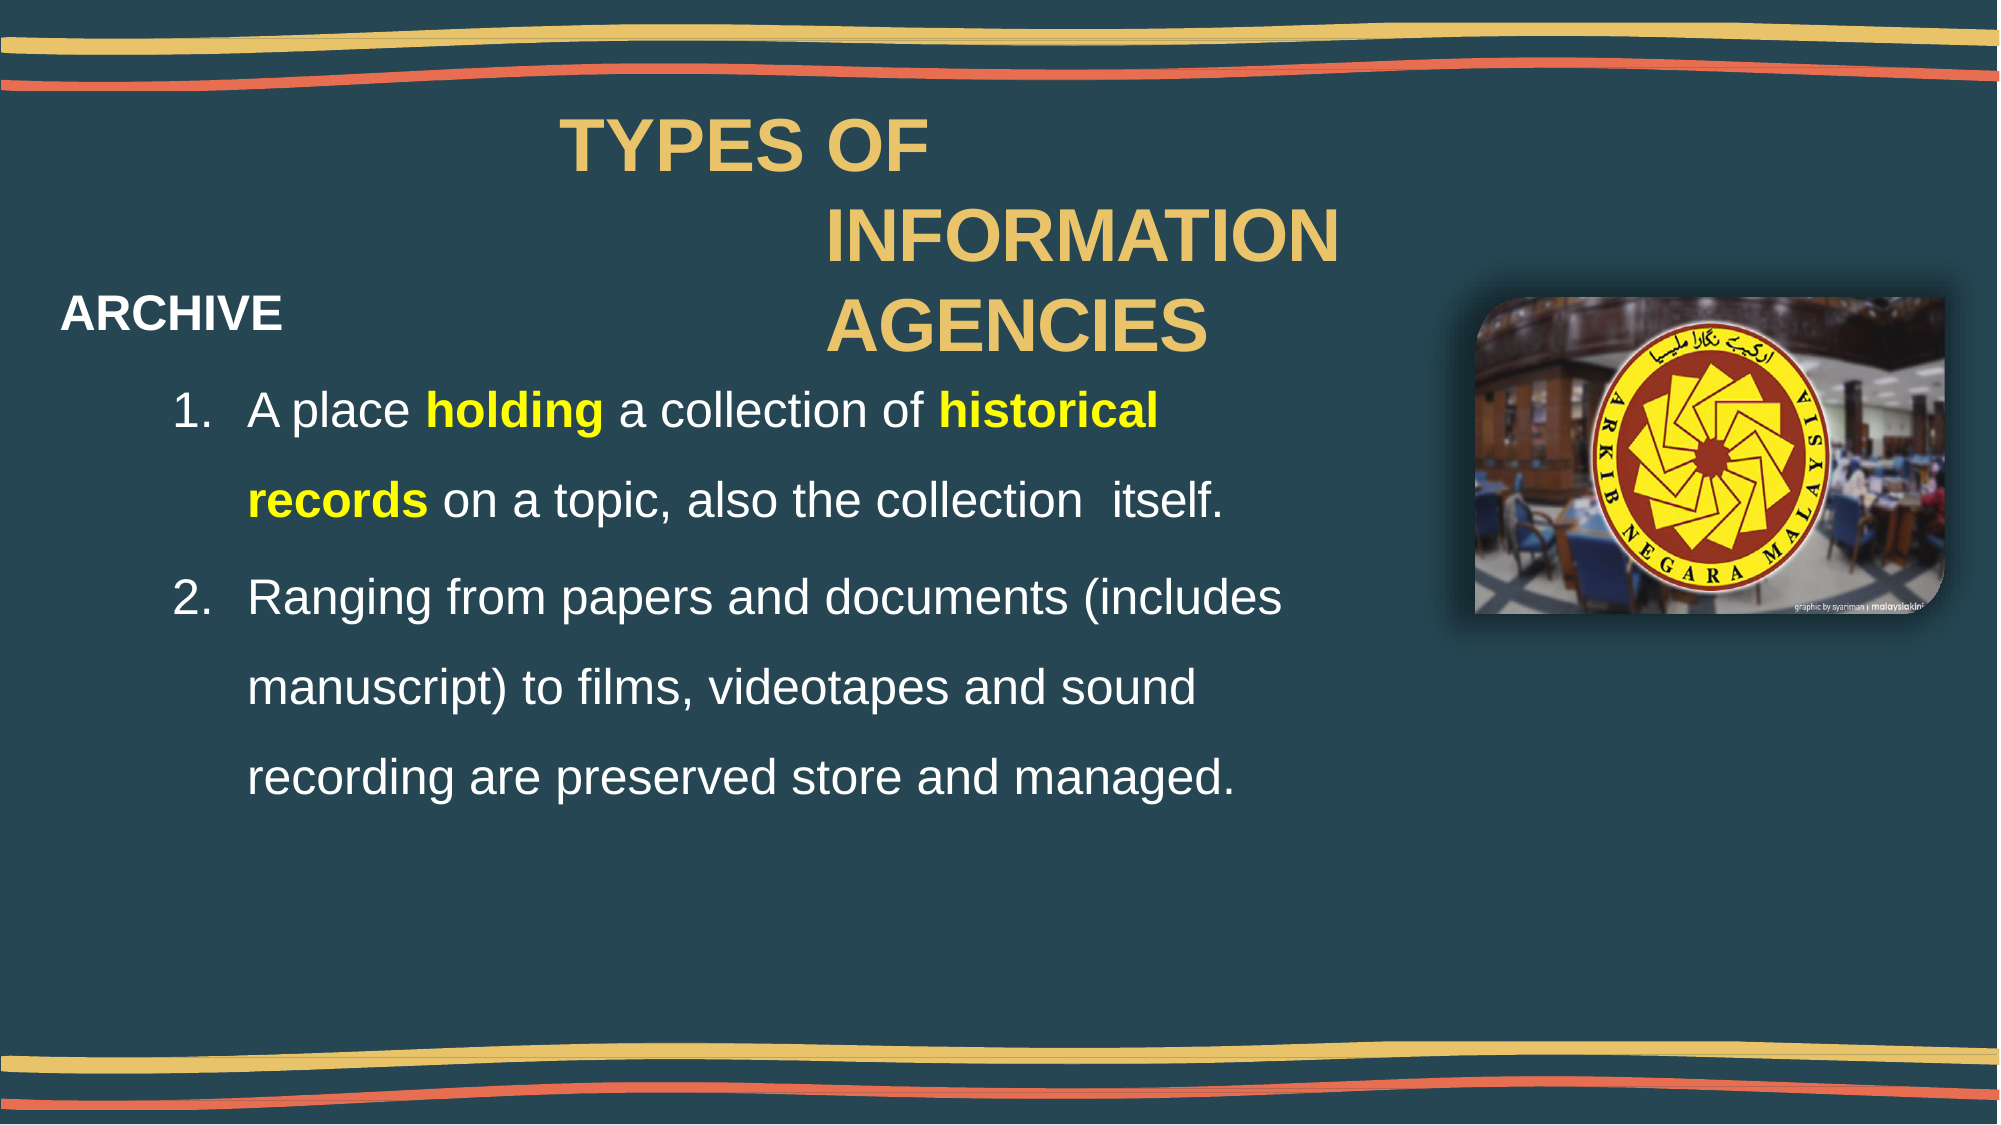

# TYPES OF INFORMATION  AGENCIES

ARCHIVE
A place holding a collection of historical  records on a topic, also the collection  itself.
Ranging from papers and documents (includes manuscript) to films, videotapes and sound recording are preserved store and managed.